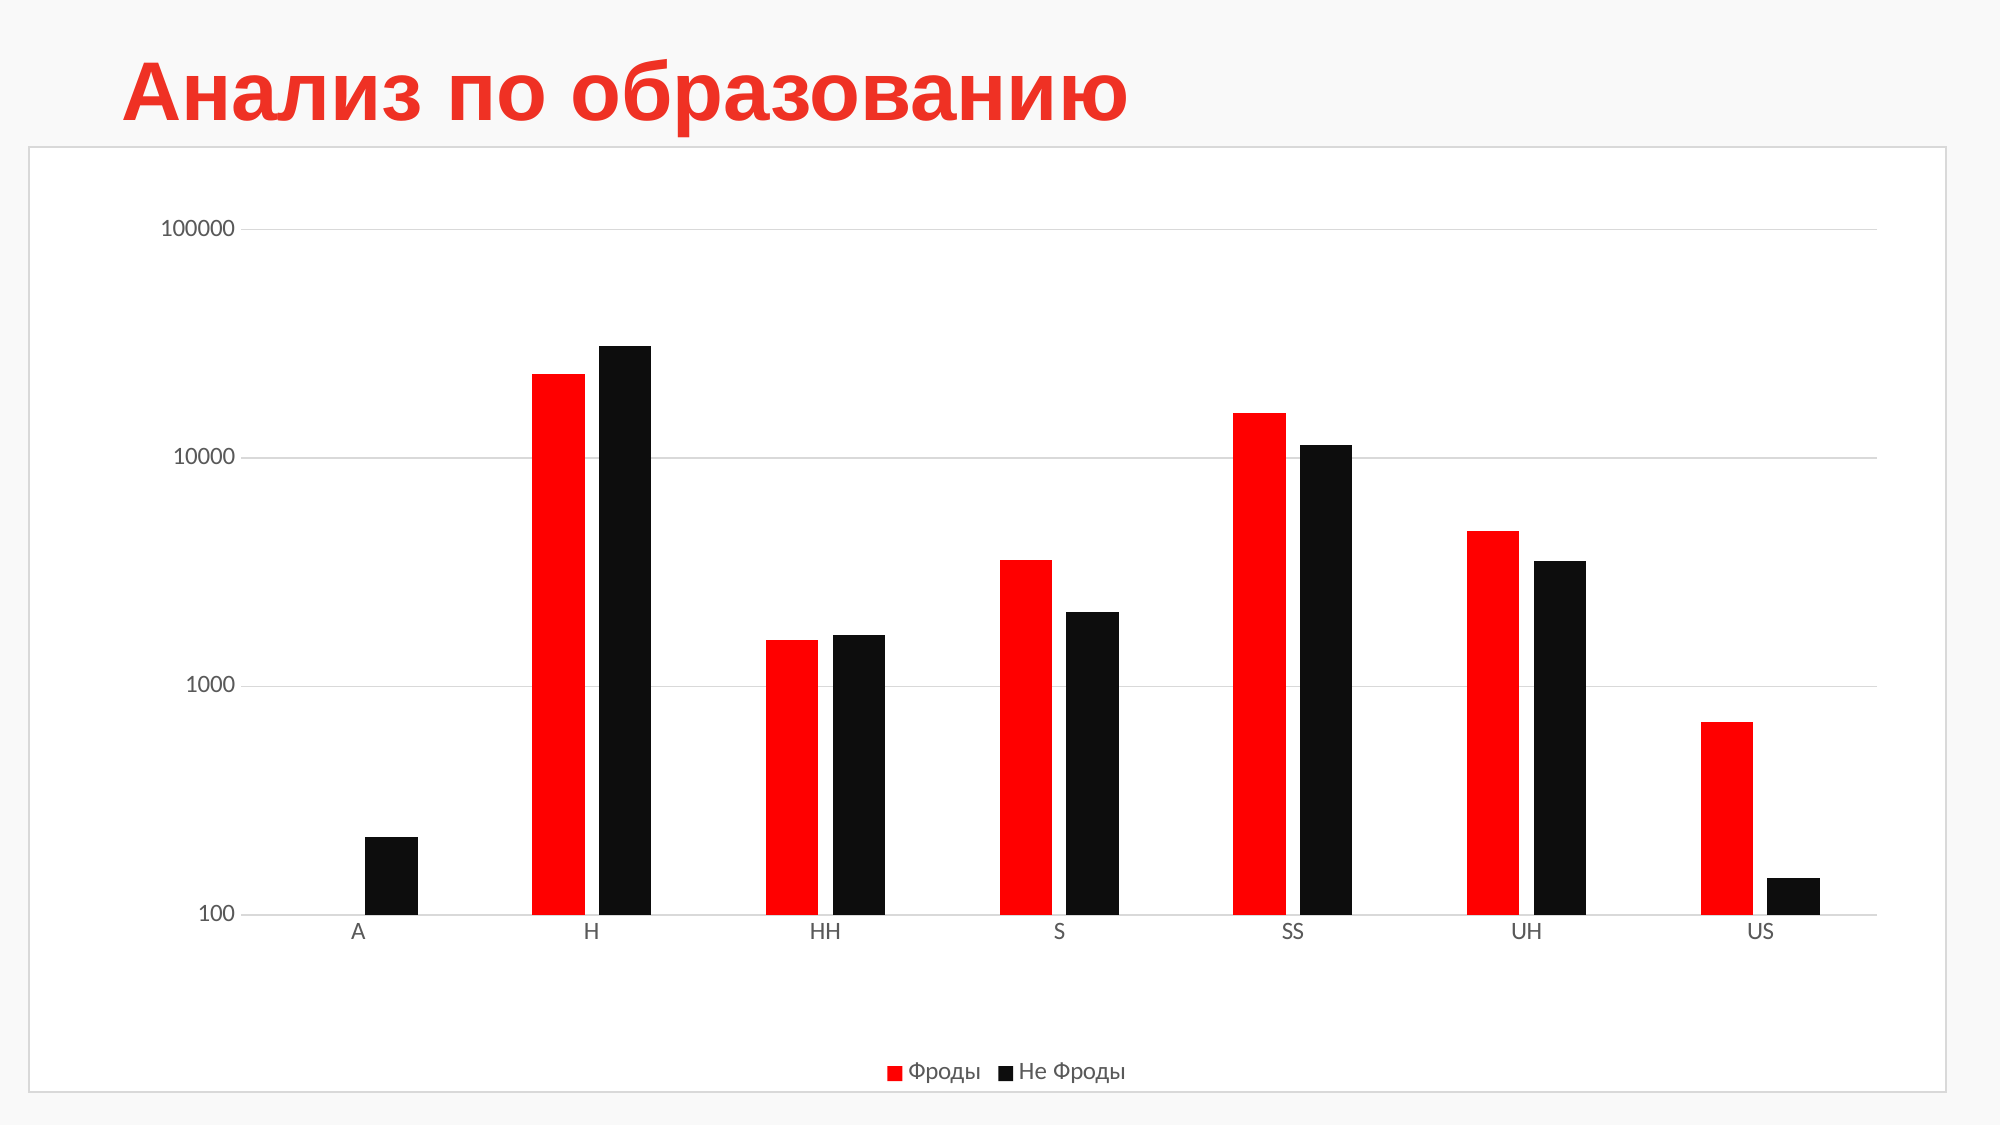

Анализ по образованию

### Chart

| Category | Фроды | Не Фроды |
|---|---|---|
| A | 100.0 | 219.0 |
| H | 23400.0 | 30851.0 |
| HH | 1600.0 | 1682.0 |
| S | 3600.0 | 2123.0 |
| SS | 15800.0 | 11441.0 |
| UH | 4800.0 | 3539.0 |
| US | 700.0 | 145.0 |